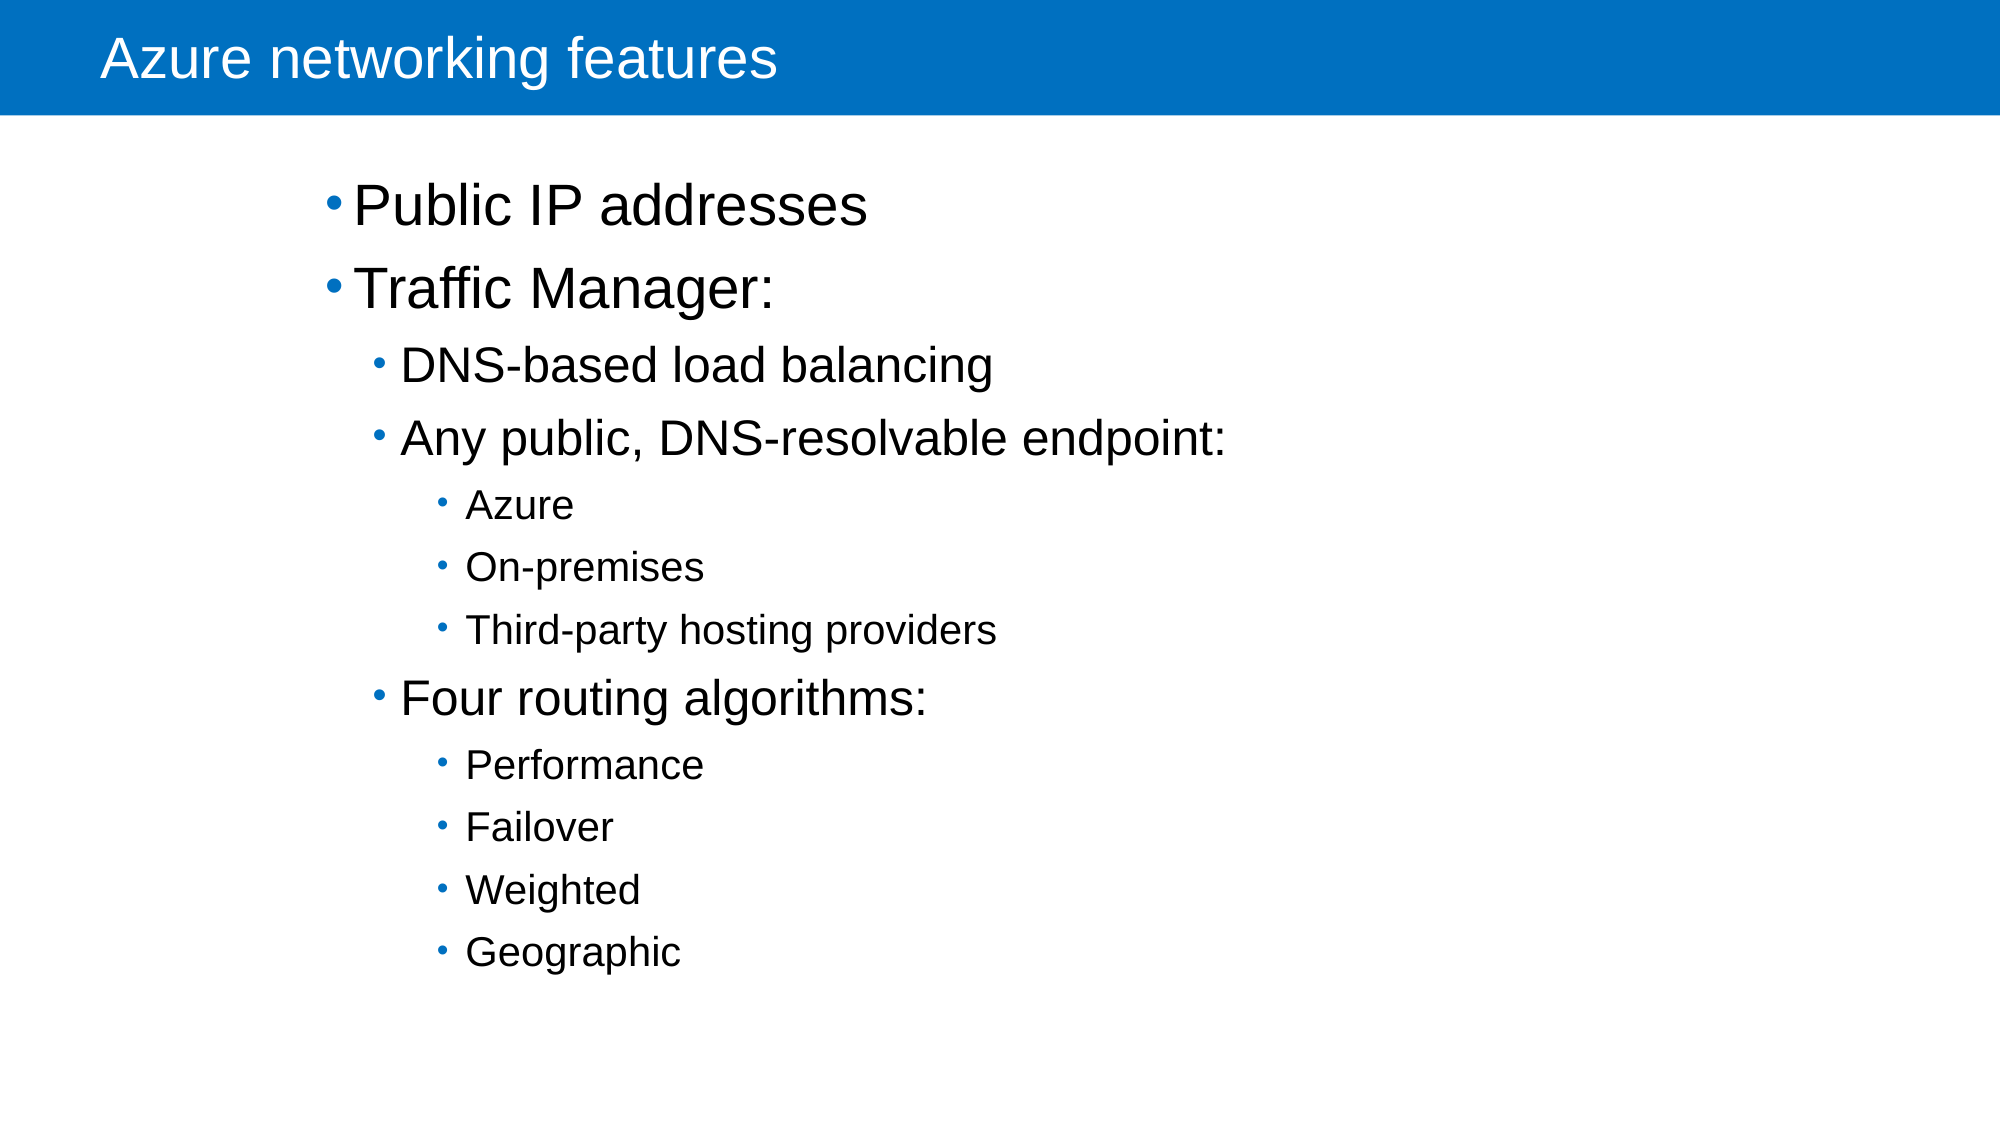

# Azure networking features
Public IP addresses
Traffic Manager:
DNS-based load balancing
Any public, DNS-resolvable endpoint:
Azure
On-premises
Third-party hosting providers
Four routing algorithms:
Performance
Failover
Weighted
Geographic